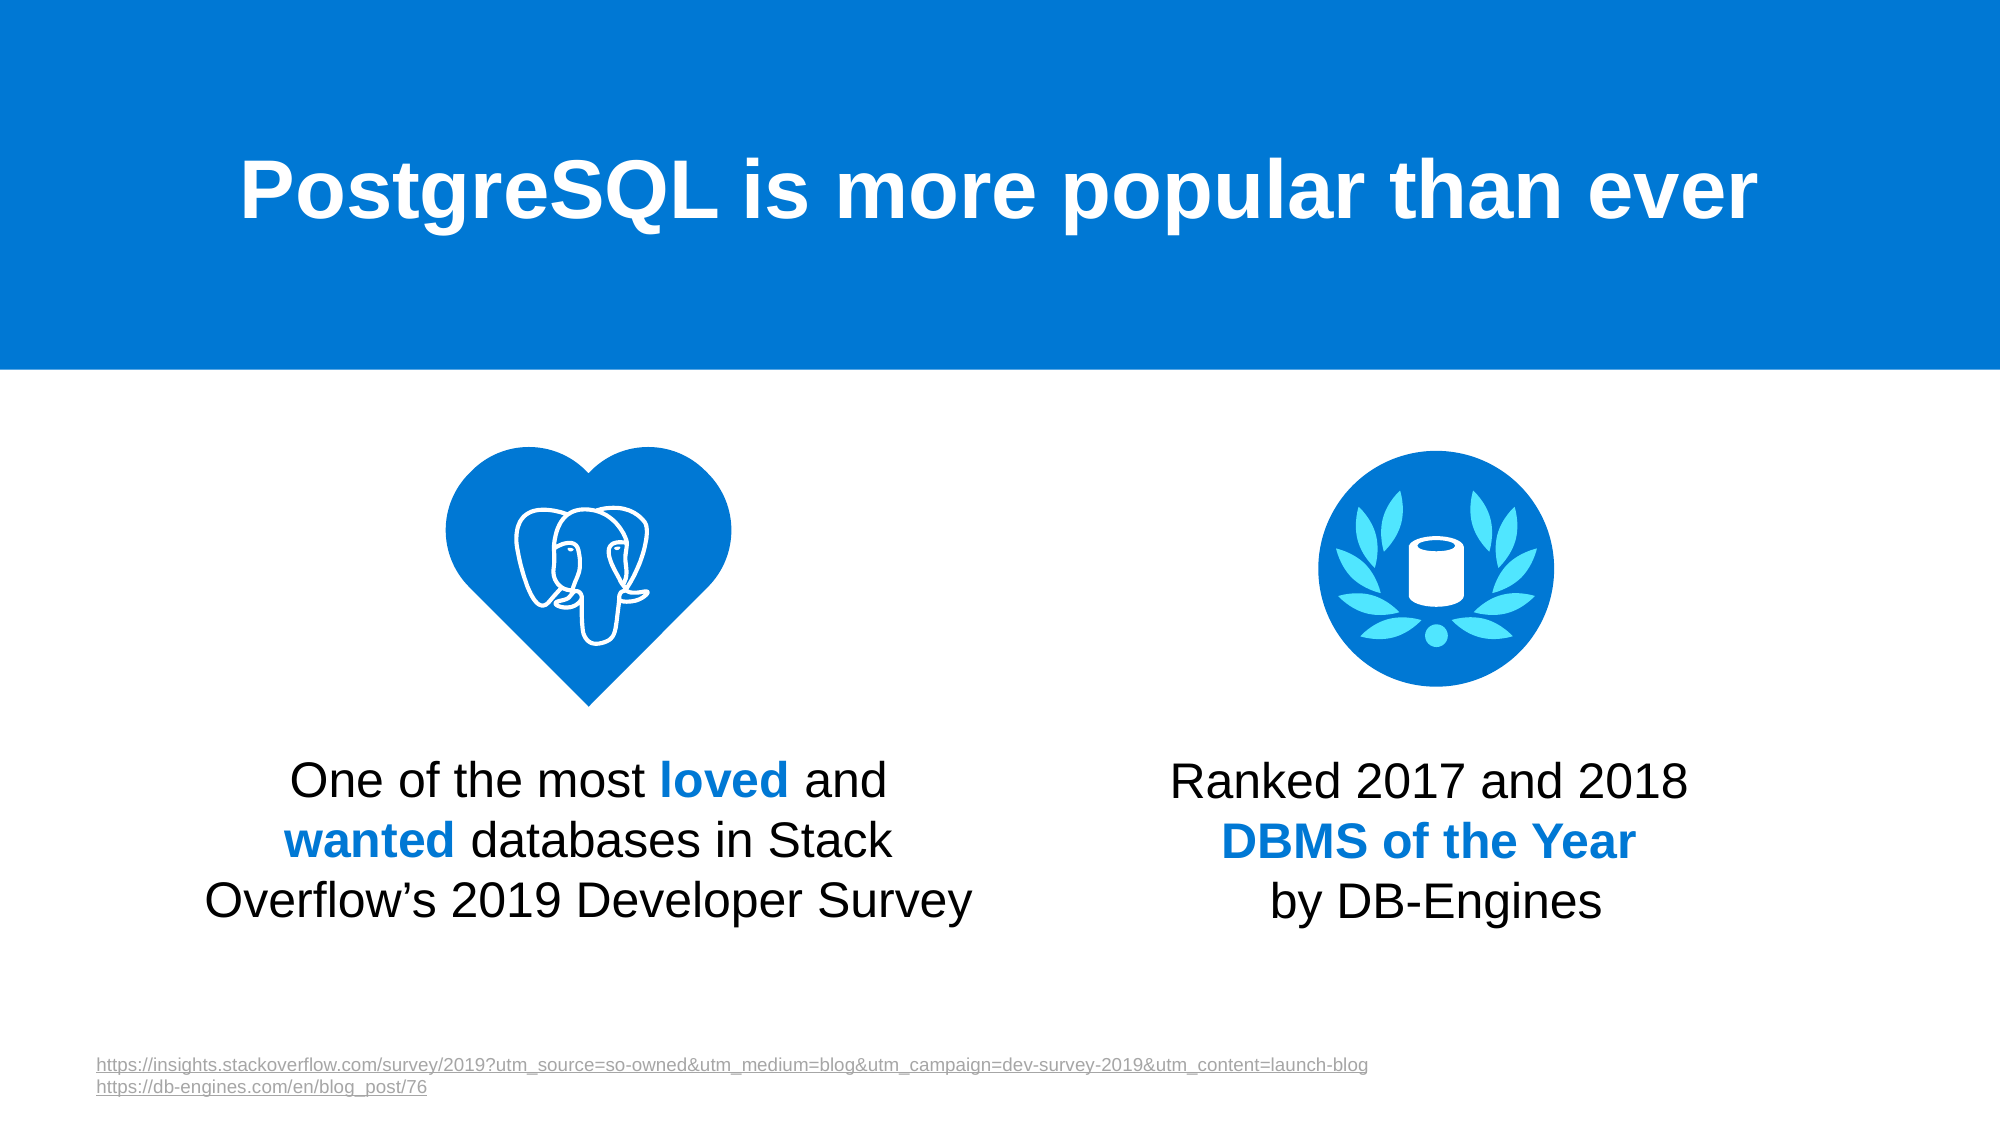

PostgreSQL is more popular than ever

One of the most loved and wanted databases in Stack Overflow’s 2019 Developer Survey
Ranked 2017 and 2018
DBMS of the Year
by DB-Engines
https://insights.stackoverflow.com/survey/2019?utm_source=so-owned&utm_medium=blog&utm_campaign=dev-survey-2019&utm_content=launch-blog
https://db-engines.com/en/blog_post/76